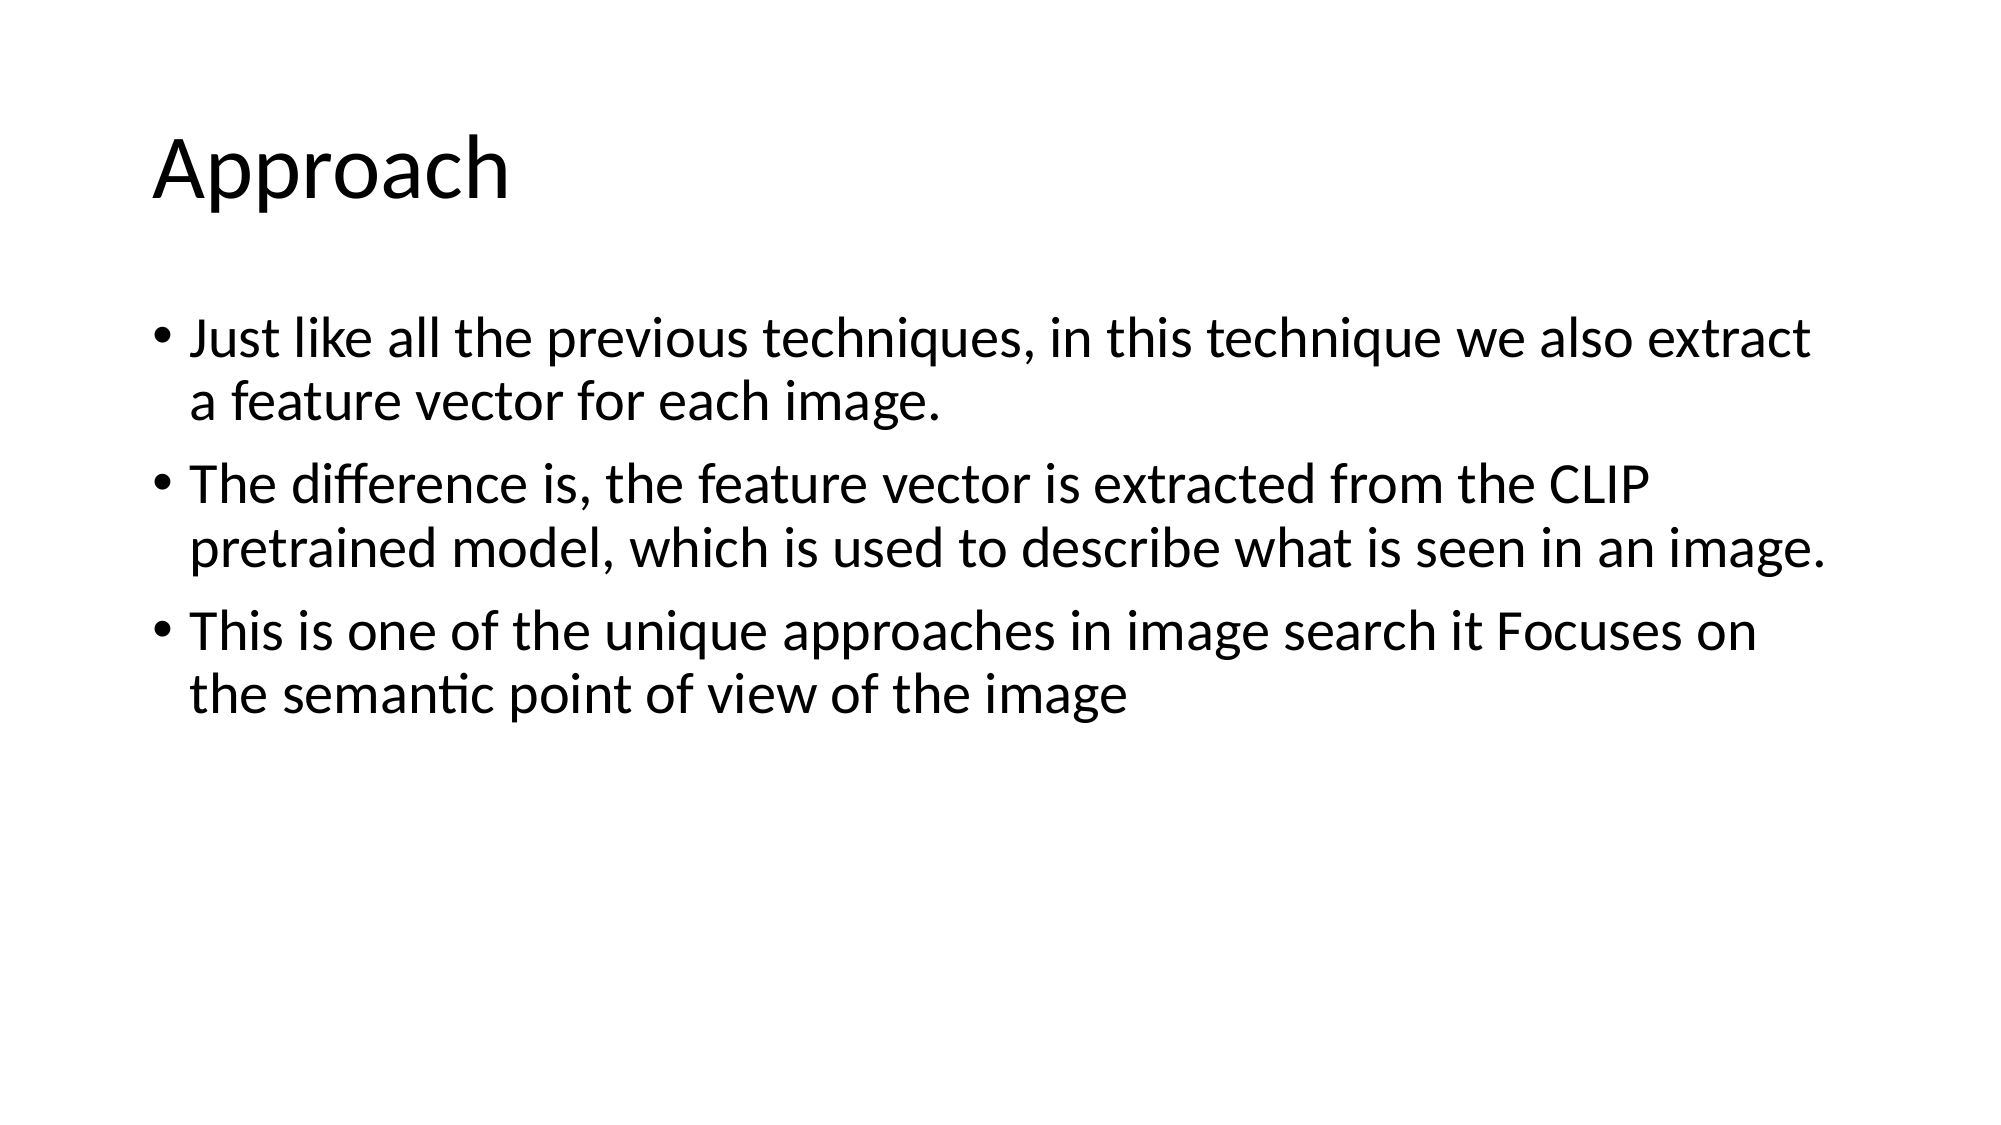

# Approach
Just like all the previous techniques, in this technique we also extract a feature vector for each image.
The difference is, the feature vector is extracted from the CLIP pretrained model, which is used to describe what is seen in an image.
This is one of the unique approaches in image search it Focuses on the semantic point of view of the image